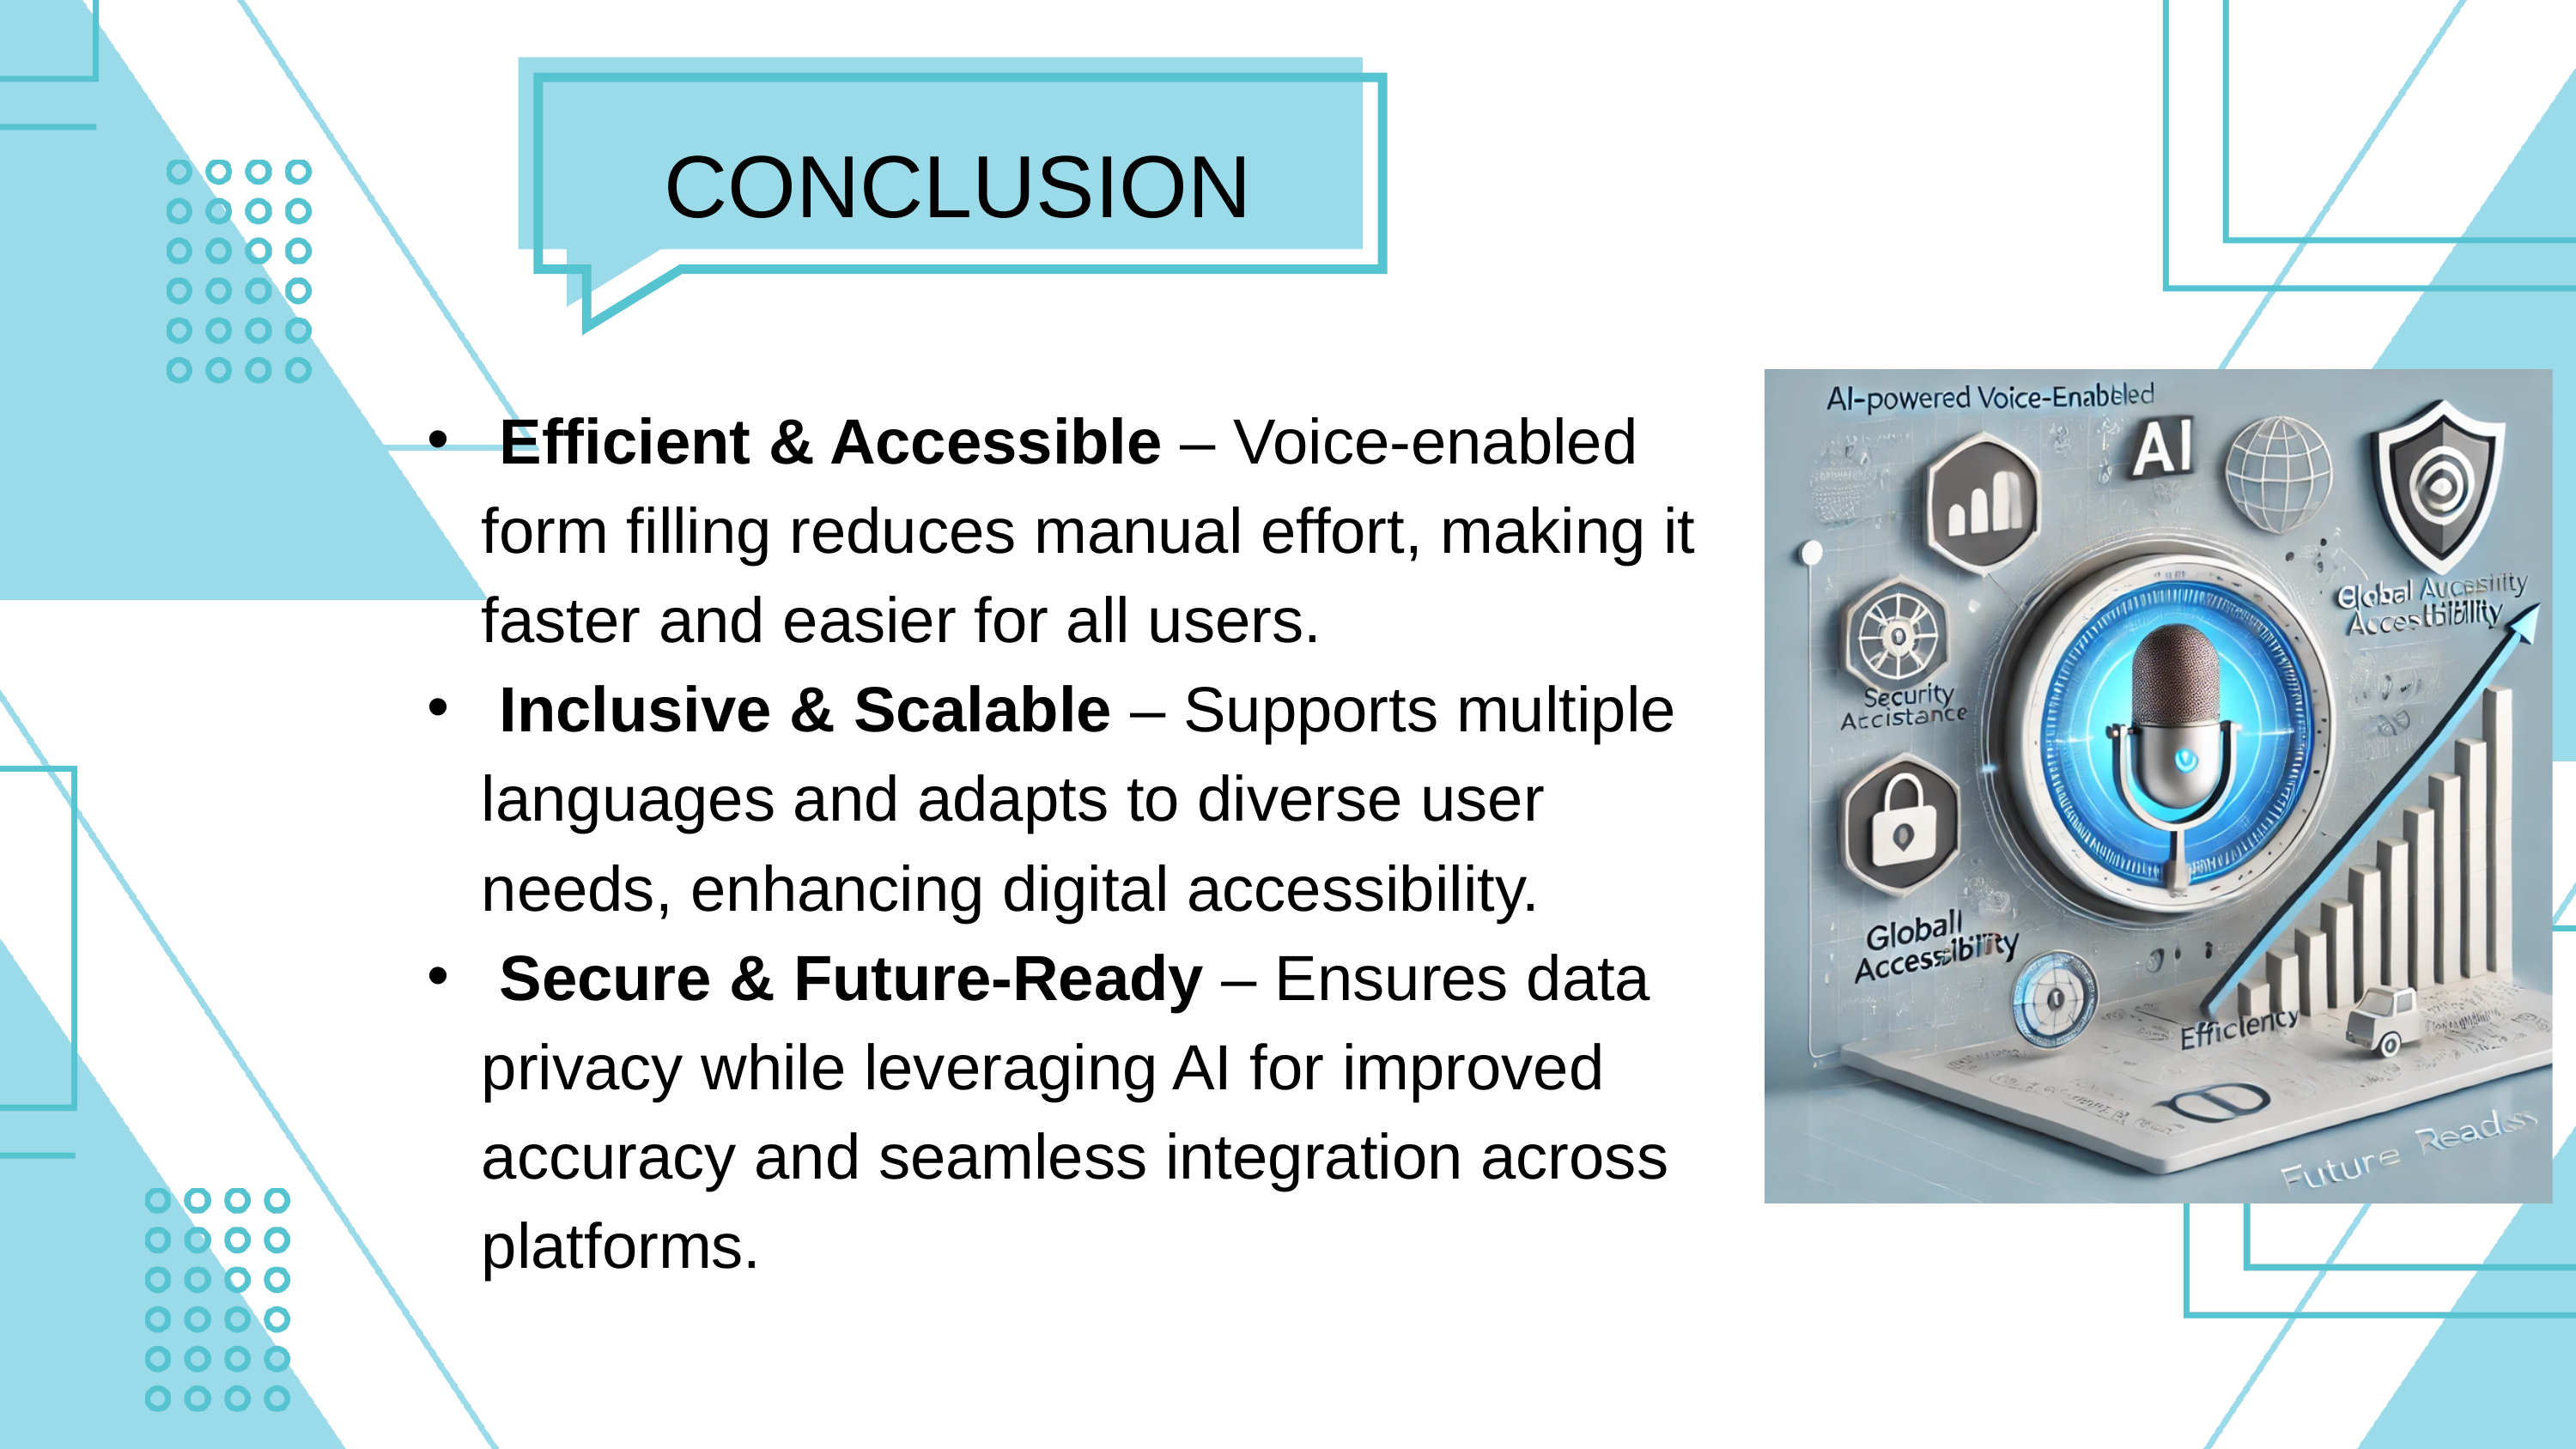

CONCLUSION

 Efficient & Accessible – Voice-enabled form filling reduces manual effort, making it faster and easier for all users.
 Inclusive & Scalable – Supports multiple languages and adapts to diverse user needs, enhancing digital accessibility.
 Secure & Future-Ready – Ensures data privacy while leveraging AI for improved accuracy and seamless integration across platforms.